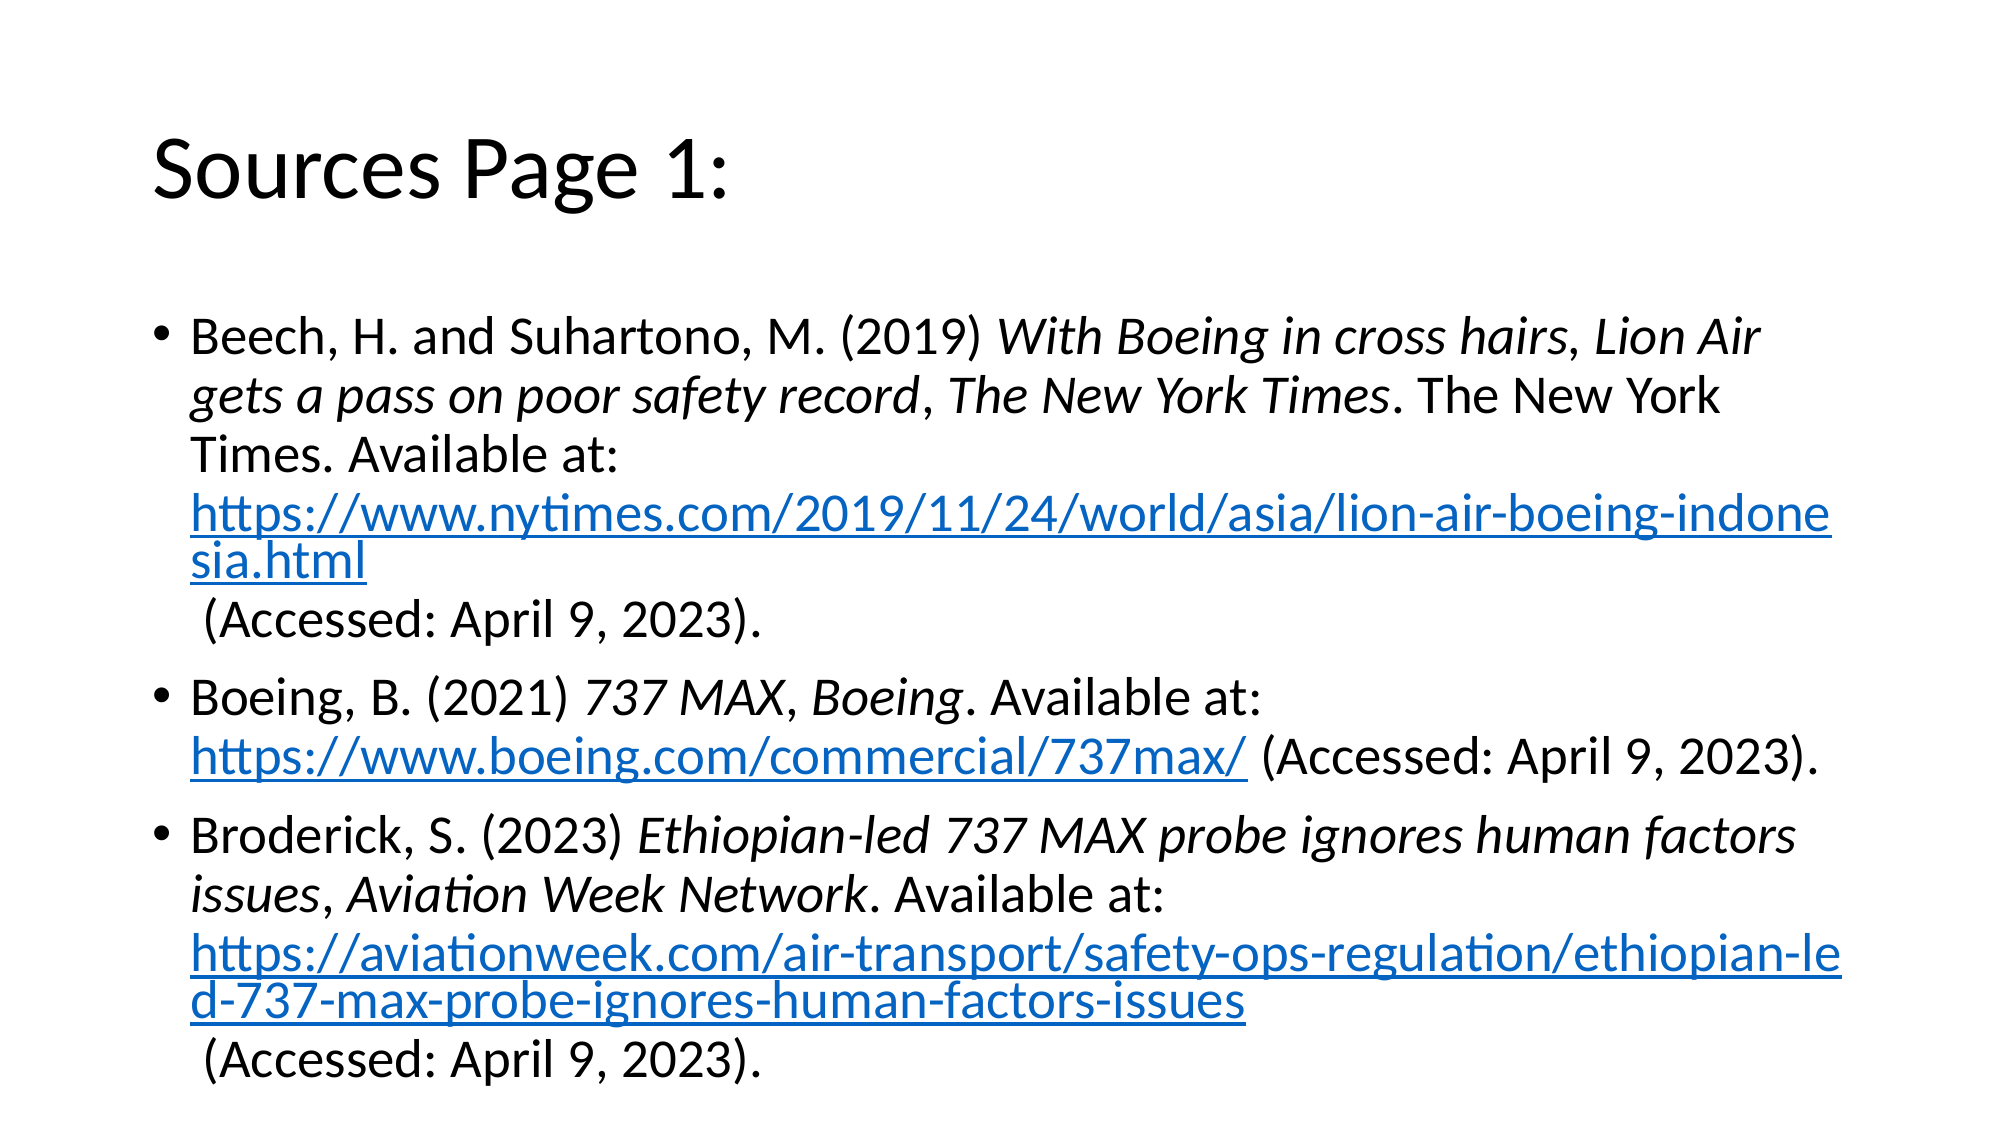

# Sources Page 1:
Beech, H. and Suhartono, M. (2019) With Boeing in cross hairs, Lion Air gets a pass on poor safety record, The New York Times. The New York Times. Available at: https://www.nytimes.com/2019/11/24/world/asia/lion-air-boeing-indonesia.html (Accessed: April 9, 2023).
Boeing, B. (2021) 737 MAX, Boeing. Available at: https://www.boeing.com/commercial/737max/ (Accessed: April 9, 2023).
Broderick, S. (2023) Ethiopian-led 737 MAX probe ignores human factors issues, Aviation Week Network. Available at: https://aviationweek.com/air-transport/safety-ops-regulation/ethiopian-led-737-max-probe-ignores-human-factors-issues (Accessed: April 9, 2023).